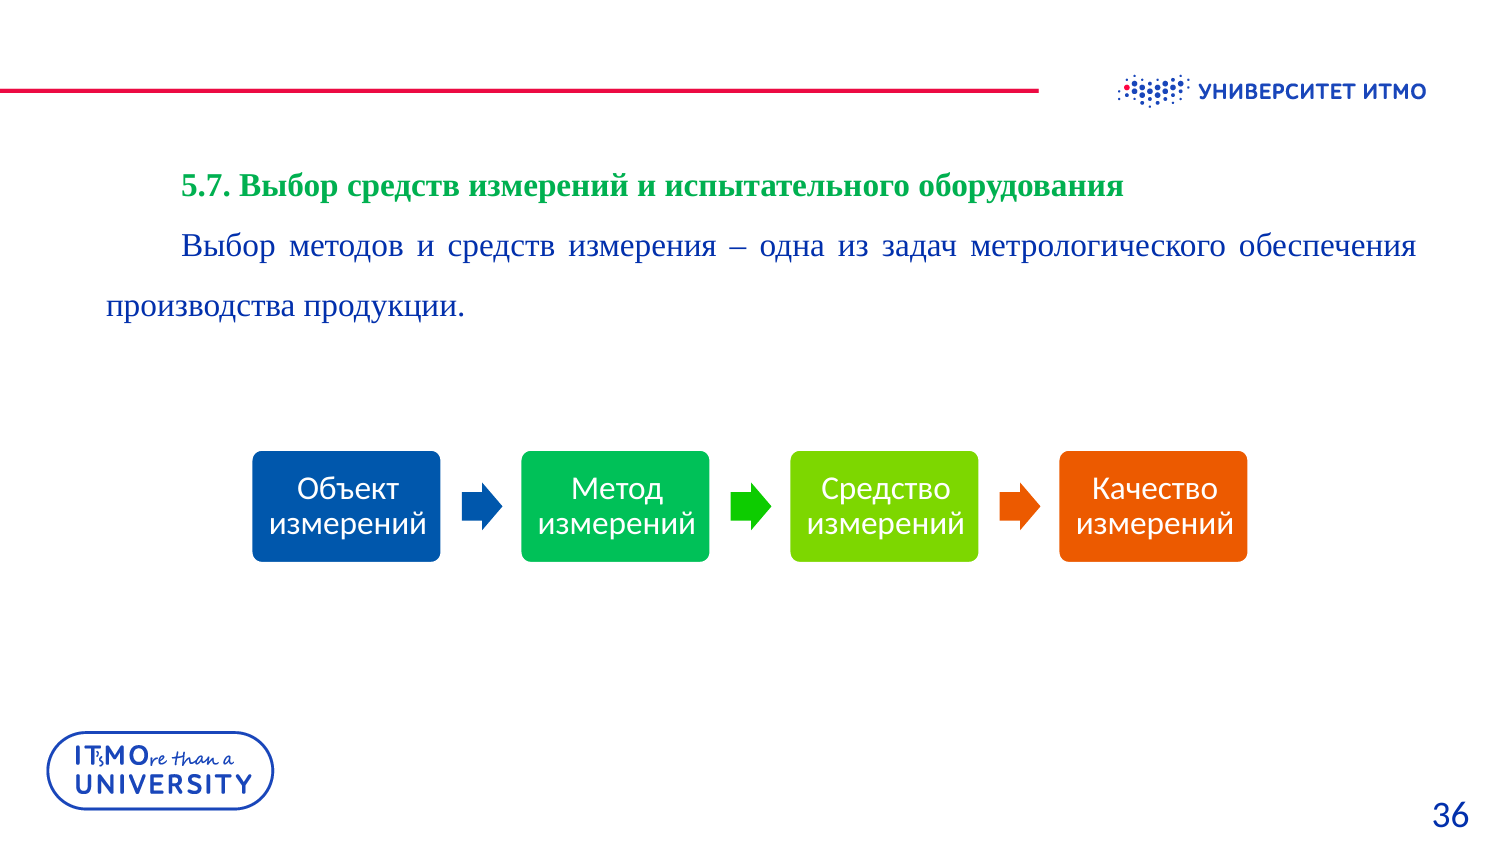

5.7. Выбор средств измерений и испытательного оборудования
Выбор методов и средств измерения – одна из задач метрологического обеспечения производства продукции.

Объект измерений

Метод измерений

Средство измерений

Качество измерений

    36